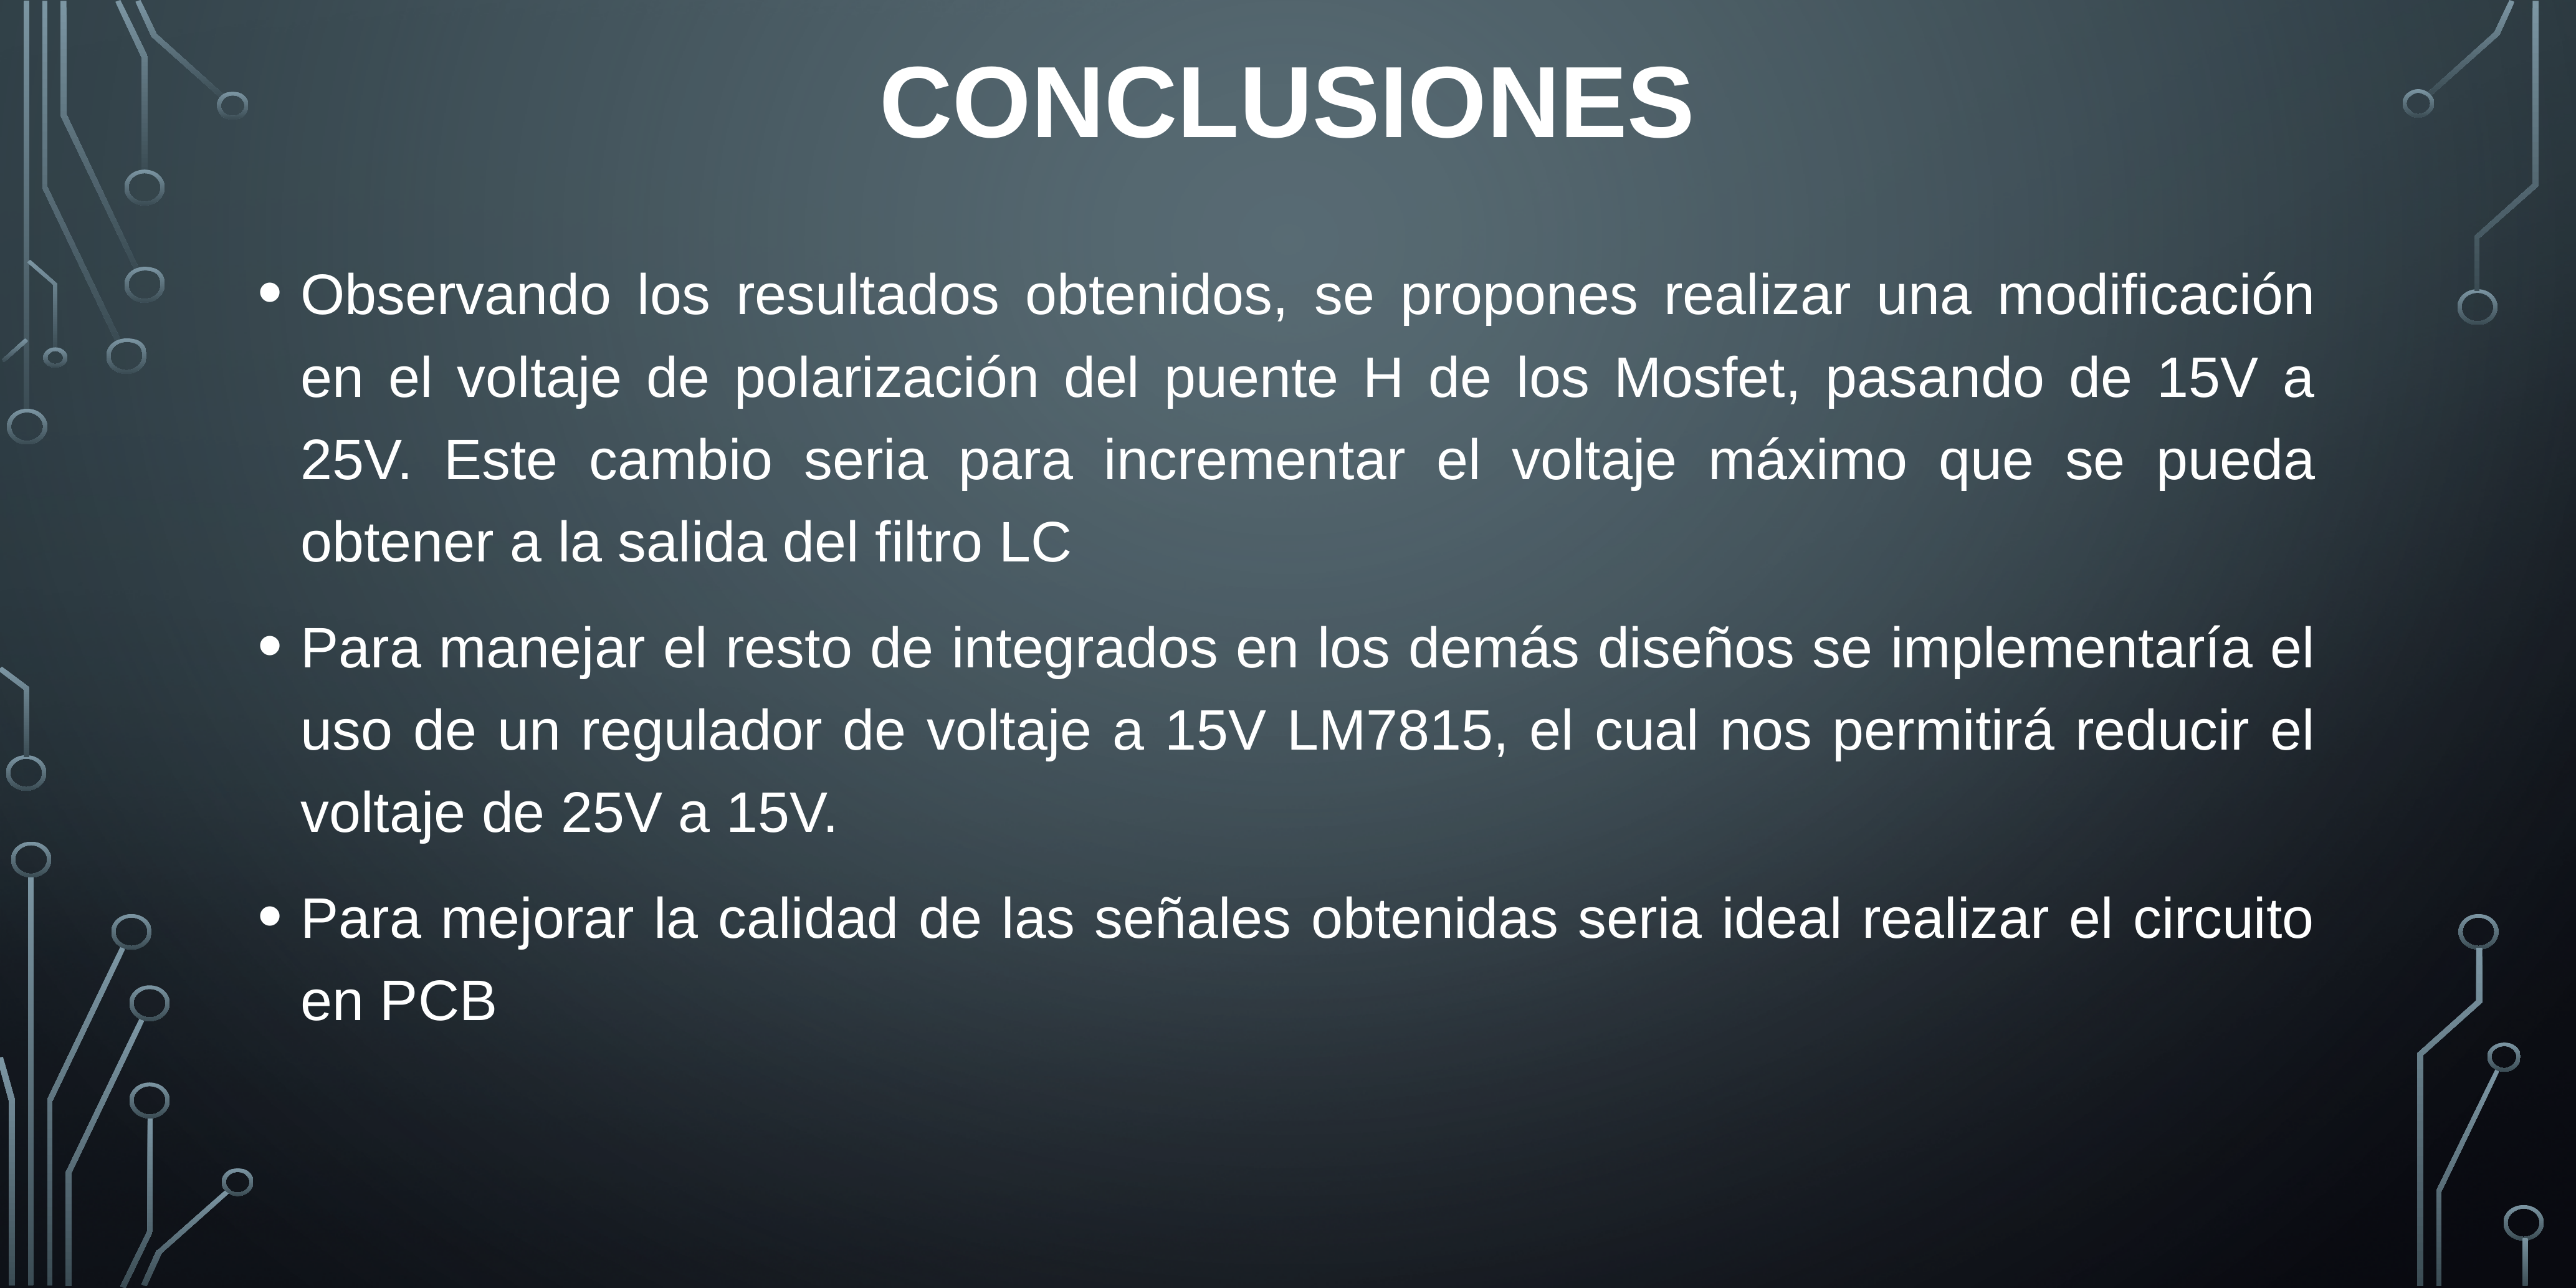

# Conclusiones
Observando los resultados obtenidos, se propones realizar una modificación en el voltaje de polarización del puente H de los Mosfet, pasando de 15V a 25V. Este cambio seria para incrementar el voltaje máximo que se pueda obtener a la salida del filtro LC
Para manejar el resto de integrados en los demás diseños se implementaría el uso de un regulador de voltaje a 15V LM7815, el cual nos permitirá reducir el voltaje de 25V a 15V.
Para mejorar la calidad de las señales obtenidas seria ideal realizar el circuito en PCB